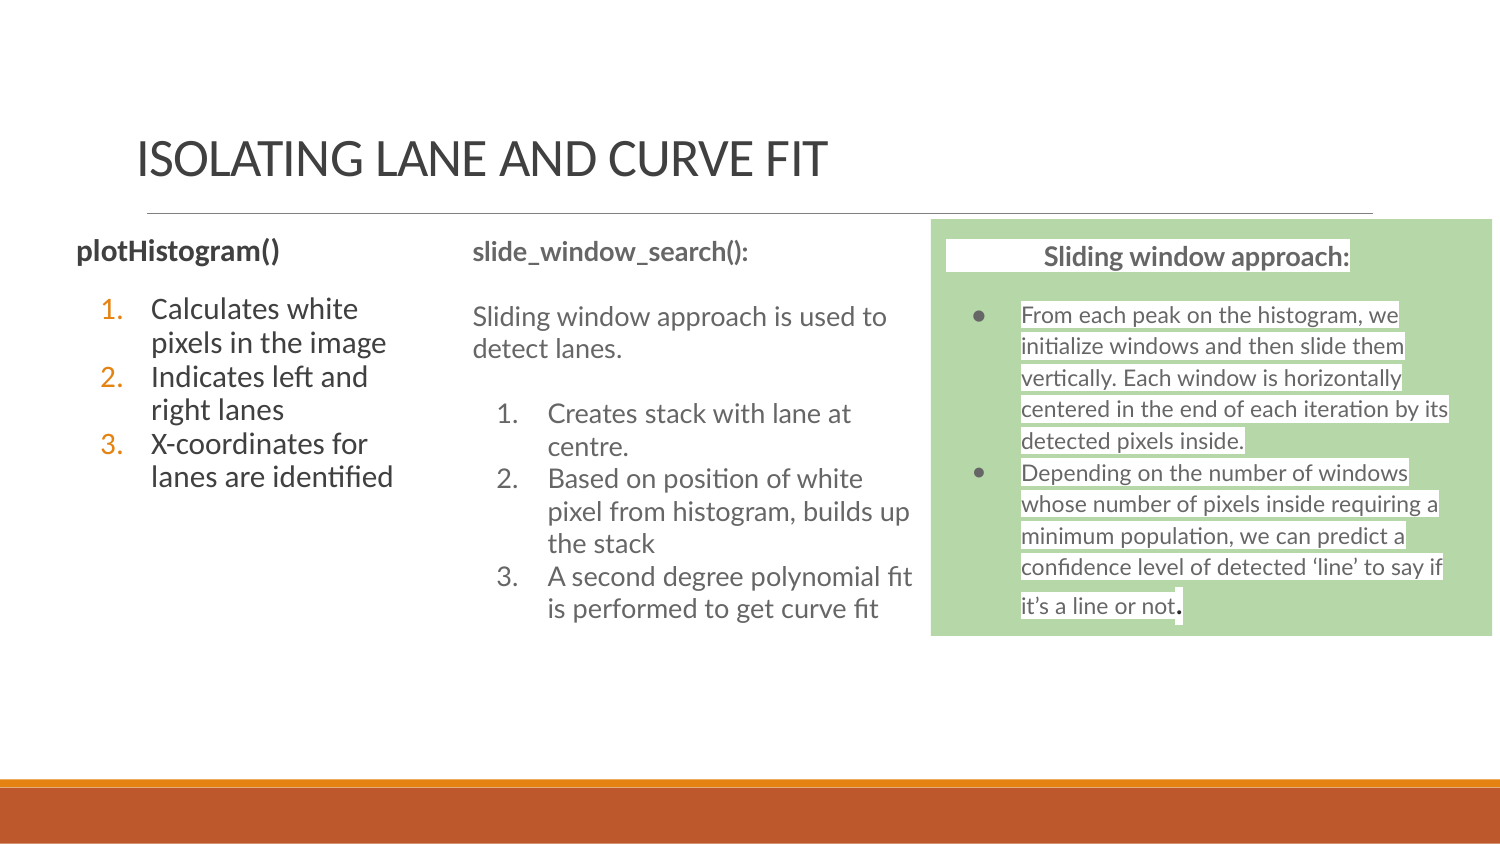

# ISOLATING LANE AND CURVE FIT
plotHistogram()
Calculates white pixels in the image
Indicates left and right lanes
X-coordinates for lanes are identified

slide_window_search():

Sliding window approach is used to detect lanes.

Creates stack with lane at centre.
Based on position of white pixel from histogram, builds up the stack
A second degree polynomial fit is performed to get curve fit
              Sliding window approach:
From each peak on the histogram, we initialize windows and then slide them vertically. Each window is horizontally centered in the end of each iteration by its detected pixels inside.
Depending on the number of windows whose number of pixels inside requiring a minimum population, we can predict a confidence level of detected ‘line’ to say if it’s a line or not.